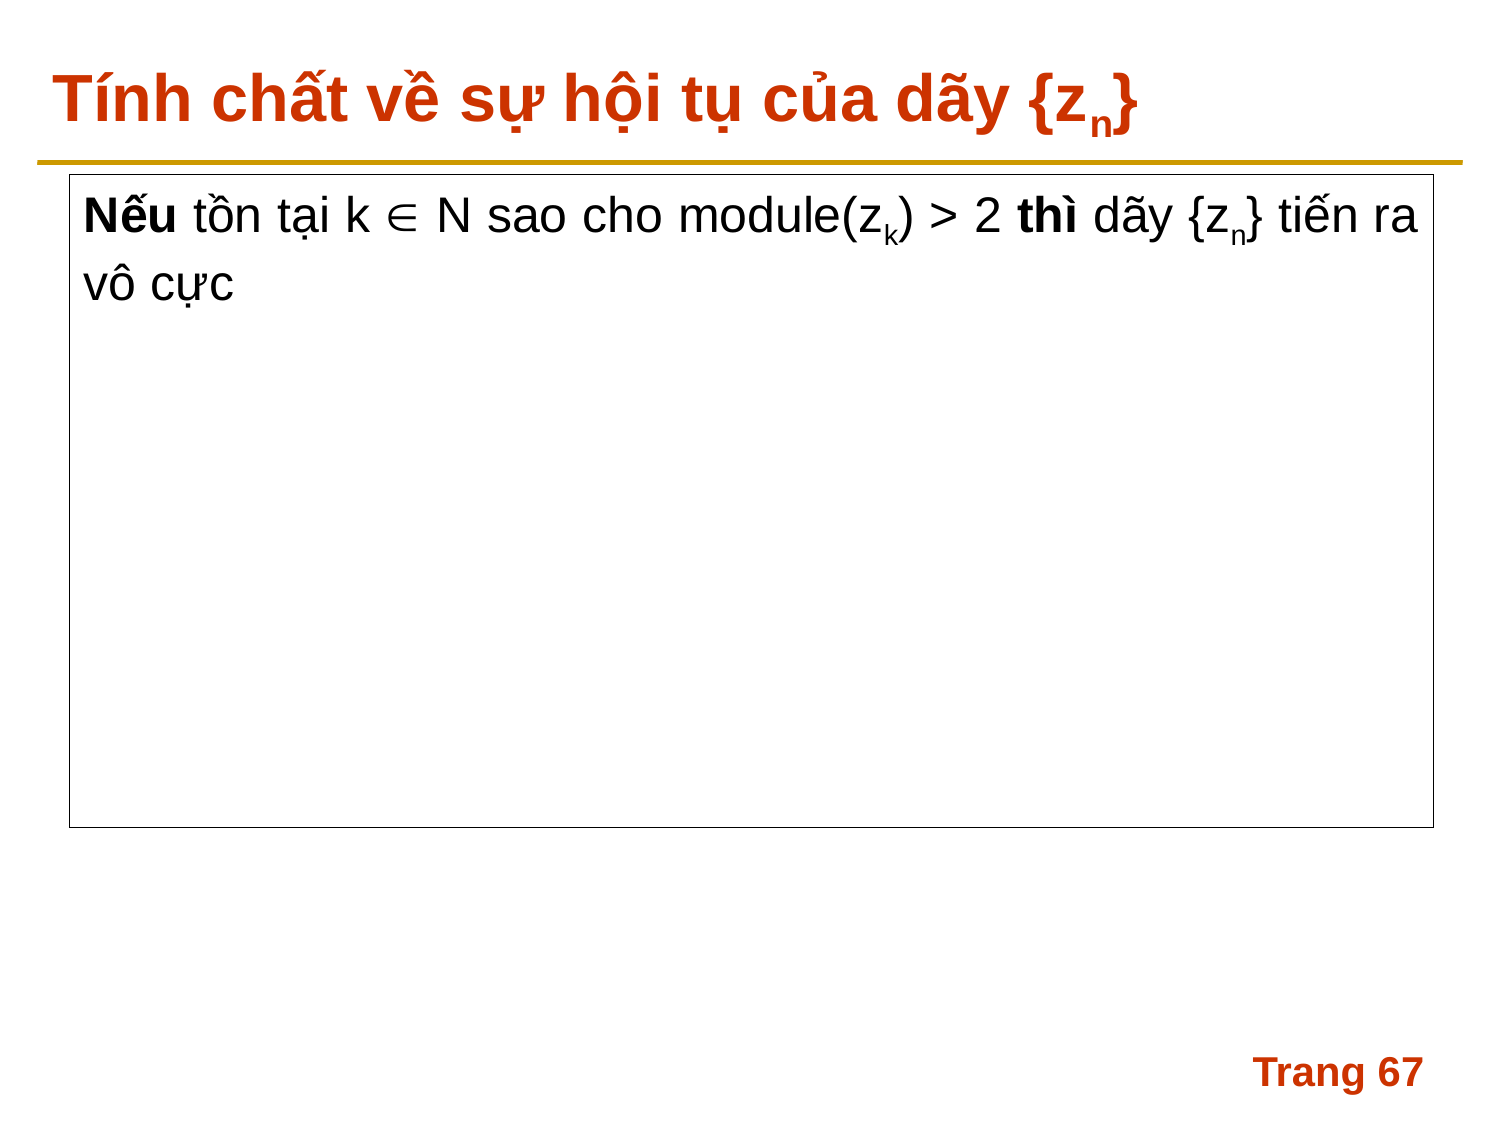

# Tính chất về sự hội tụ của dãy {zn}
Nếu tồn tại k ∈ N sao cho module(zk) > 2 thì dãy {zn} tiến ra vô cực
Trang 67